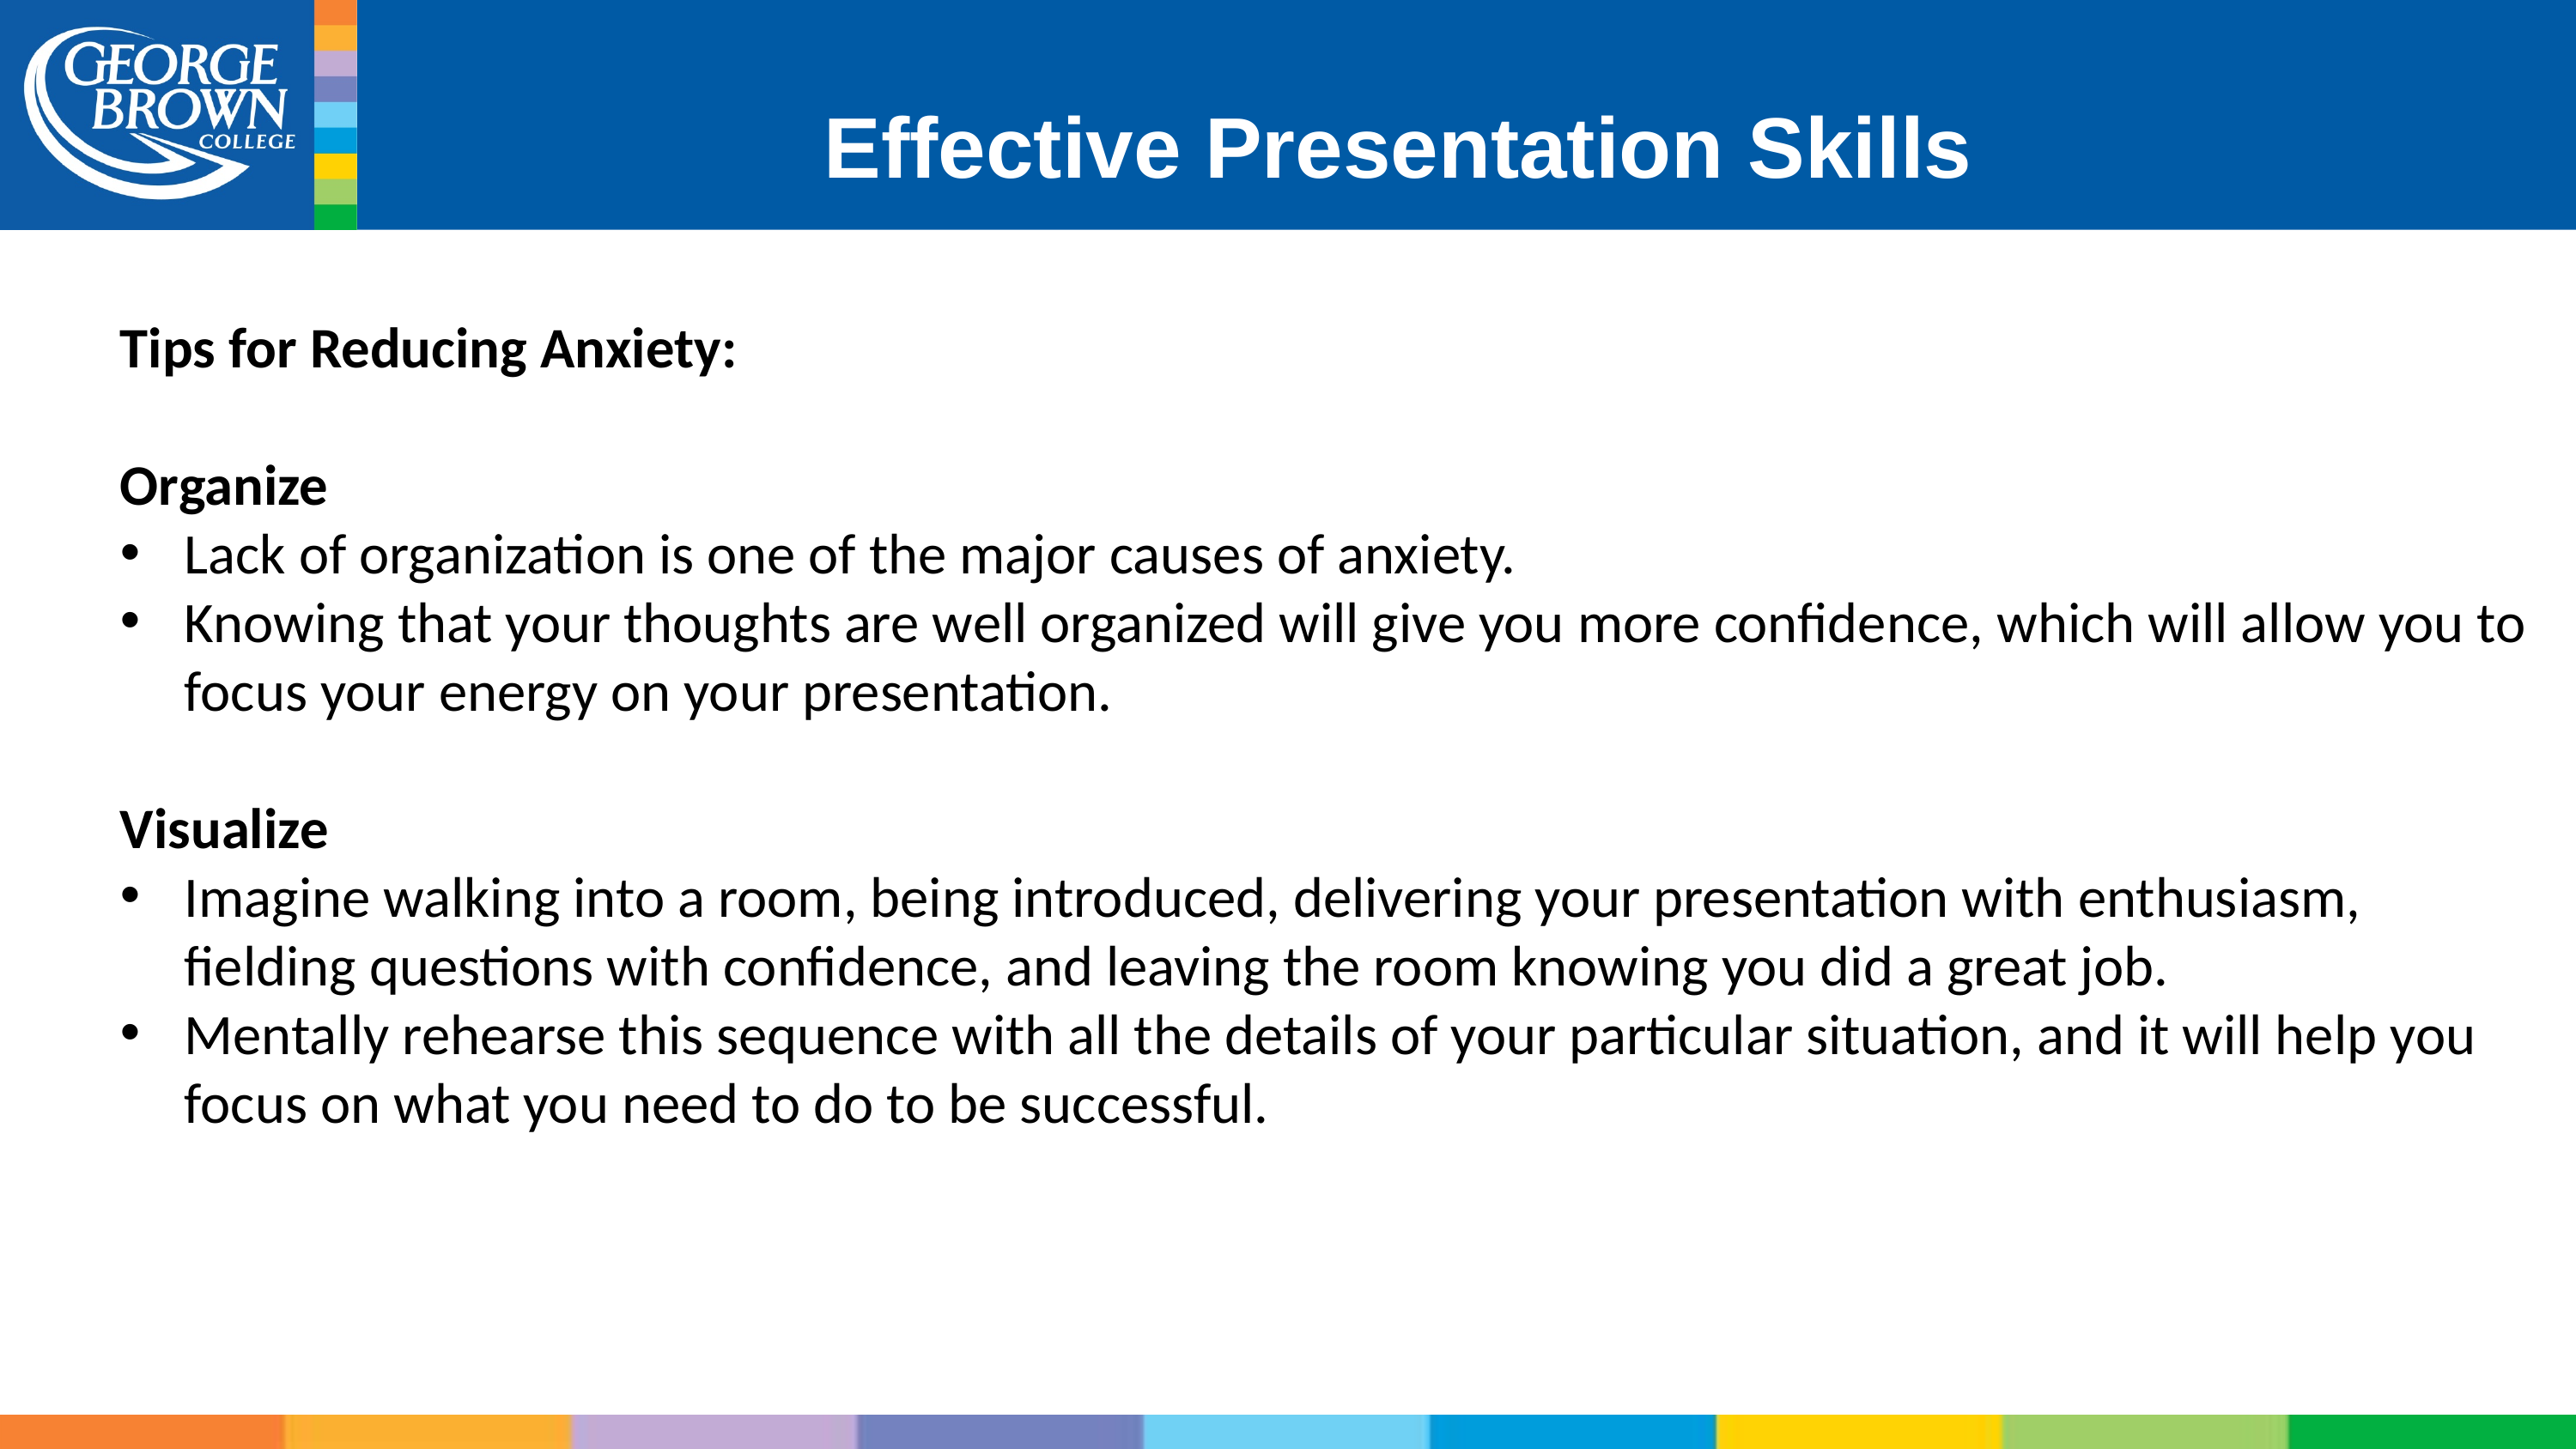

# Effective Presentation Skills

Tips for Reducing Anxiety:

Organize
Lack of organization is one of the major causes of anxiety.
Knowing that your thoughts are well organized will give you more confidence, which will allow you to focus your energy on your presentation.

Visualize
Imagine walking into a room, being introduced, delivering your presentation with enthusiasm, fielding questions with confidence, and leaving the room knowing you did a great job.
Mentally rehearse this sequence with all the details of your particular situation, and it will help you focus on what you need to do to be successful.